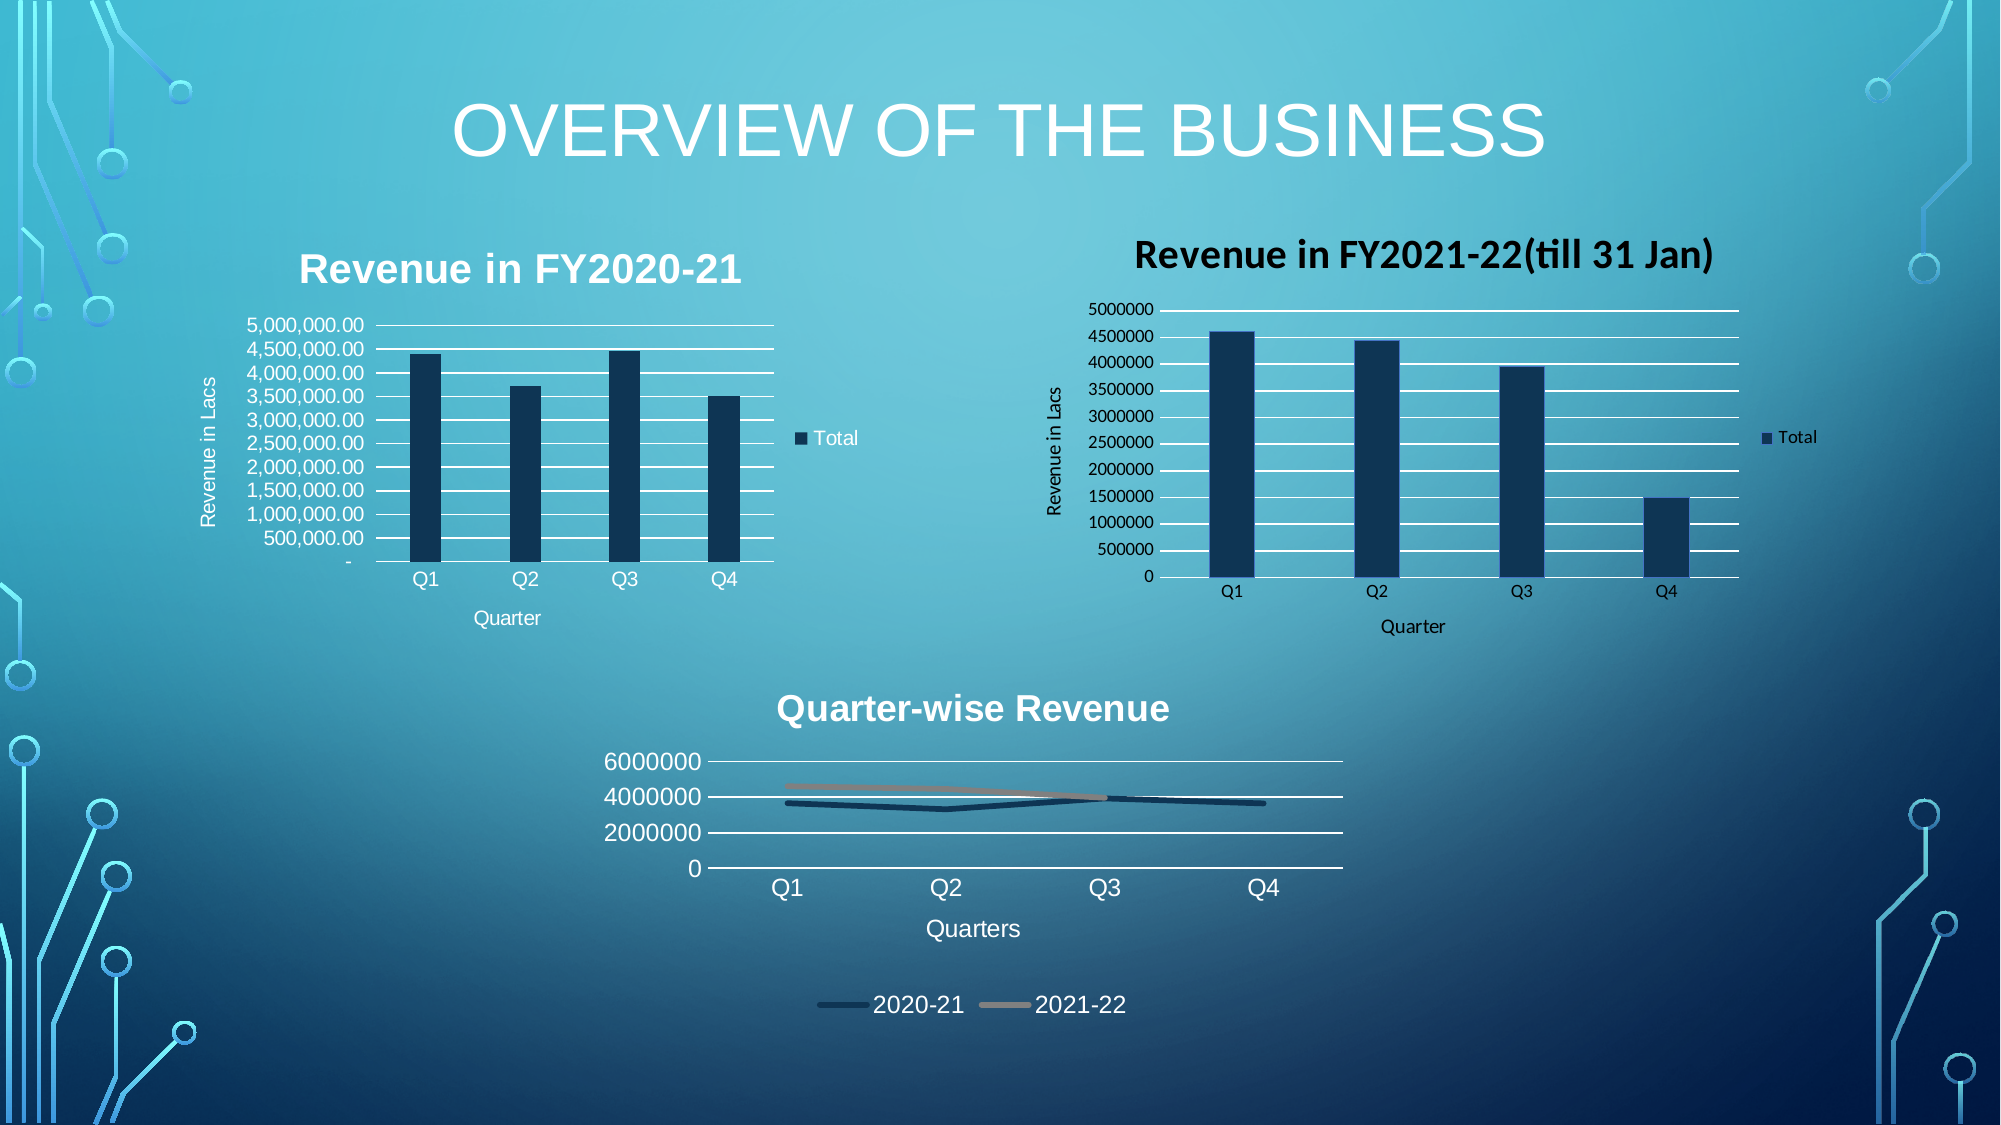

# Overview of the business

### Chart: Revenue in FY2021-22(till 31 Jan)

| Category | Total |
|---|---|
| Q1 | 4606986.760000002 |
| Q2 | 4452157.37 |
| Q3 | 3959486.289999998 |
| Q4 | 1506646.84 |

### Chart: Revenue in FY2020-21

| Category | Total |
|---|---|
| Q1 | 4392655.52 |
| Q2 | 3720711.8 |
| Q3 | 4469840.300000001 |
| Q4 | 3517715.91 |

### Chart: Quarter-wise Revenue

| Category | 2020-21 | 2021-22 |
|---|---|---|
| Q1 | 3657006.8500000006 | 4606986.760000001 |
| Q2 | 3315358.5600000024 | 4452157.37 |
| Q3 | 3924271.1899999995 | 3959486.289999999 |
| Q4 | 3643483.370000001 | None |